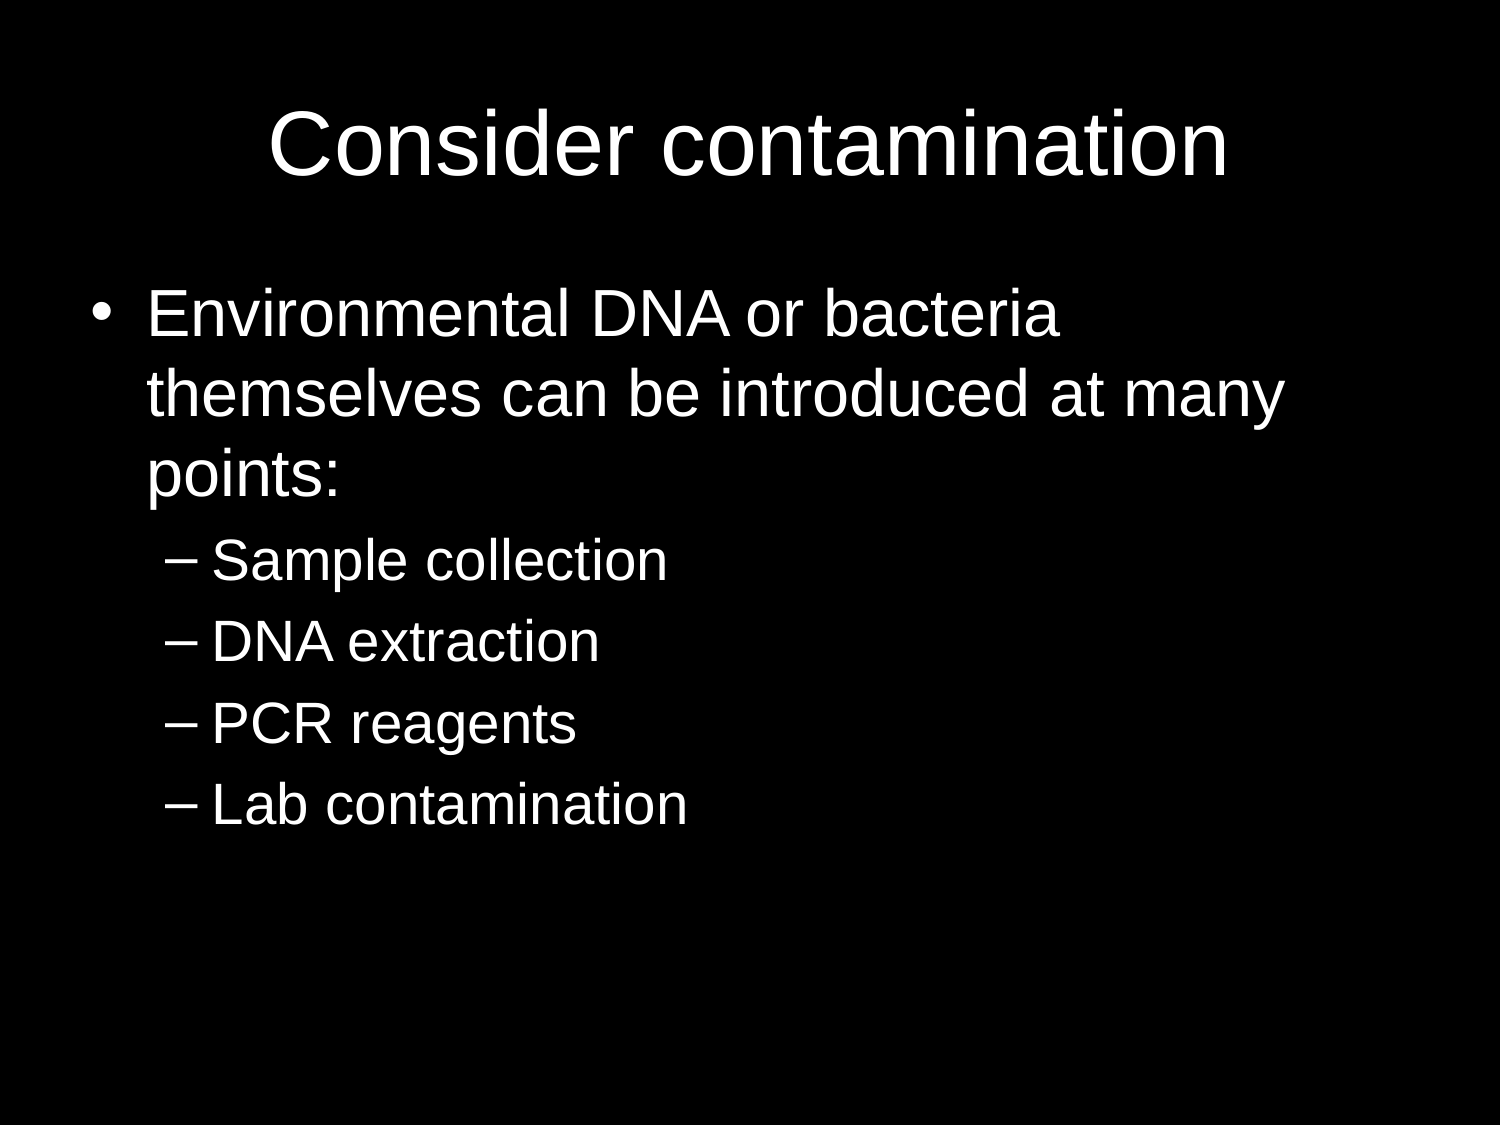

# Consider contamination
Environmental DNA or bacteria themselves can be introduced at many points:
Sample collection
DNA extraction
PCR reagents
Lab contamination